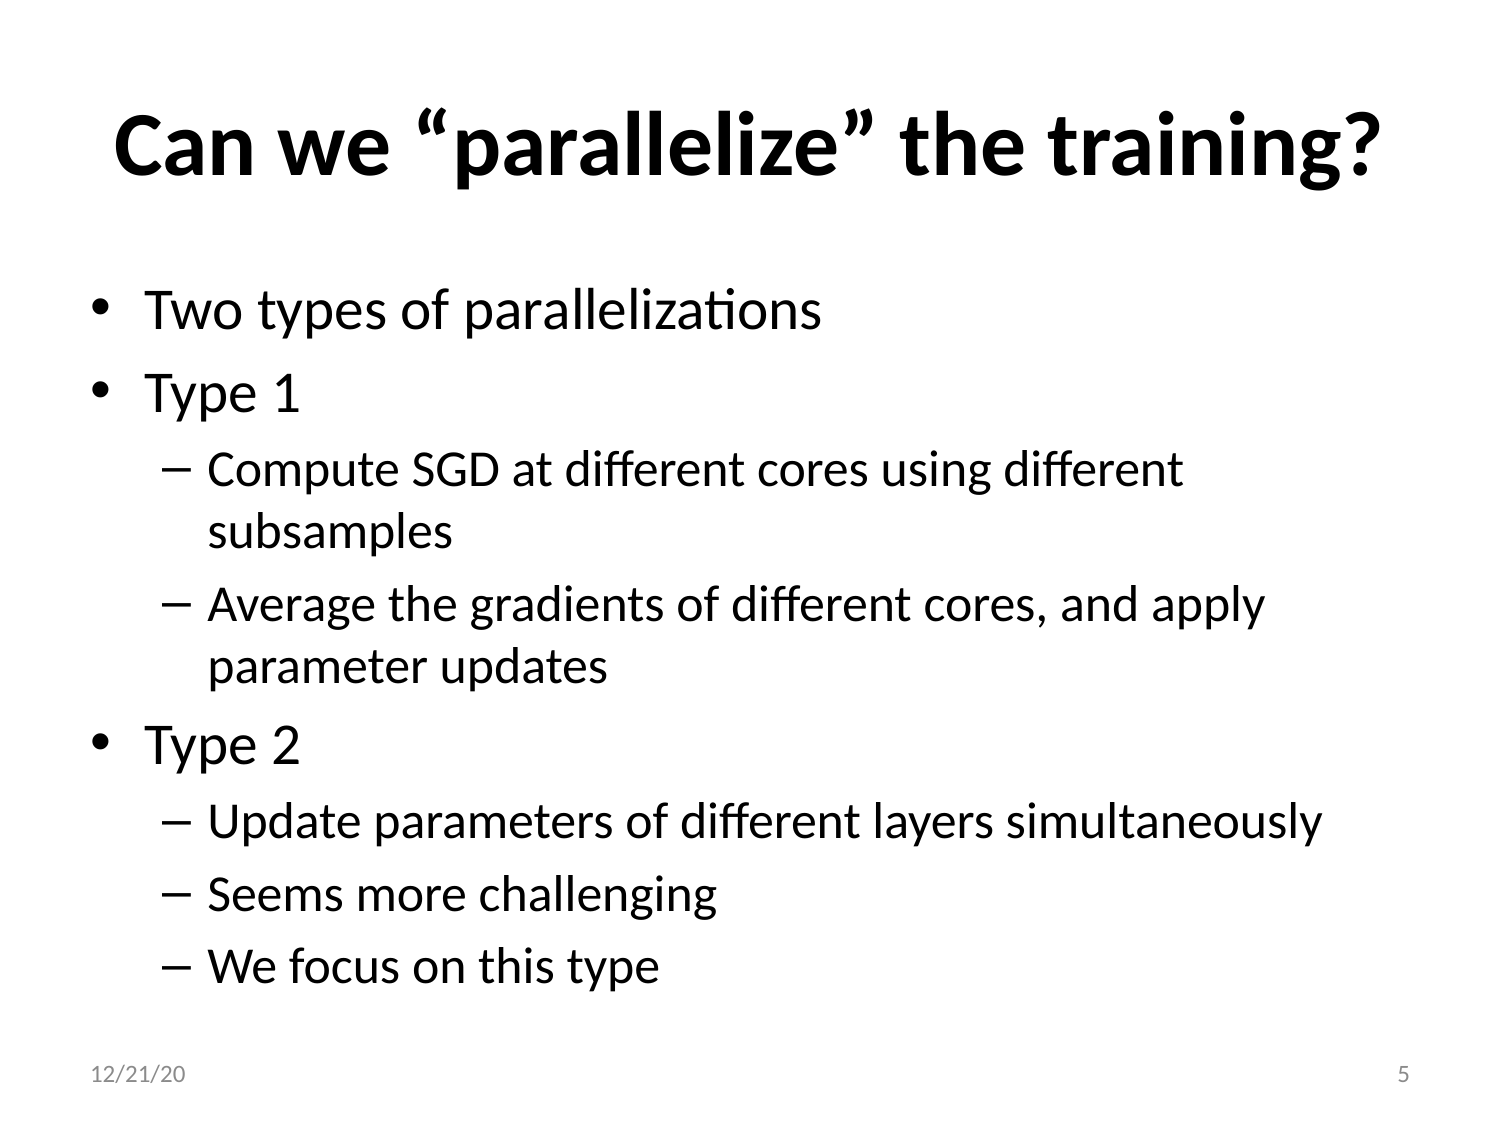

# Can we “parallelize” the training?
Two types of parallelizations
Type 1
Compute SGD at different cores using different subsamples
Average the gradients of different cores, and apply parameter updates
Type 2
Update parameters of different layers simultaneously
Seems more challenging
We focus on this type
12/21/20
5